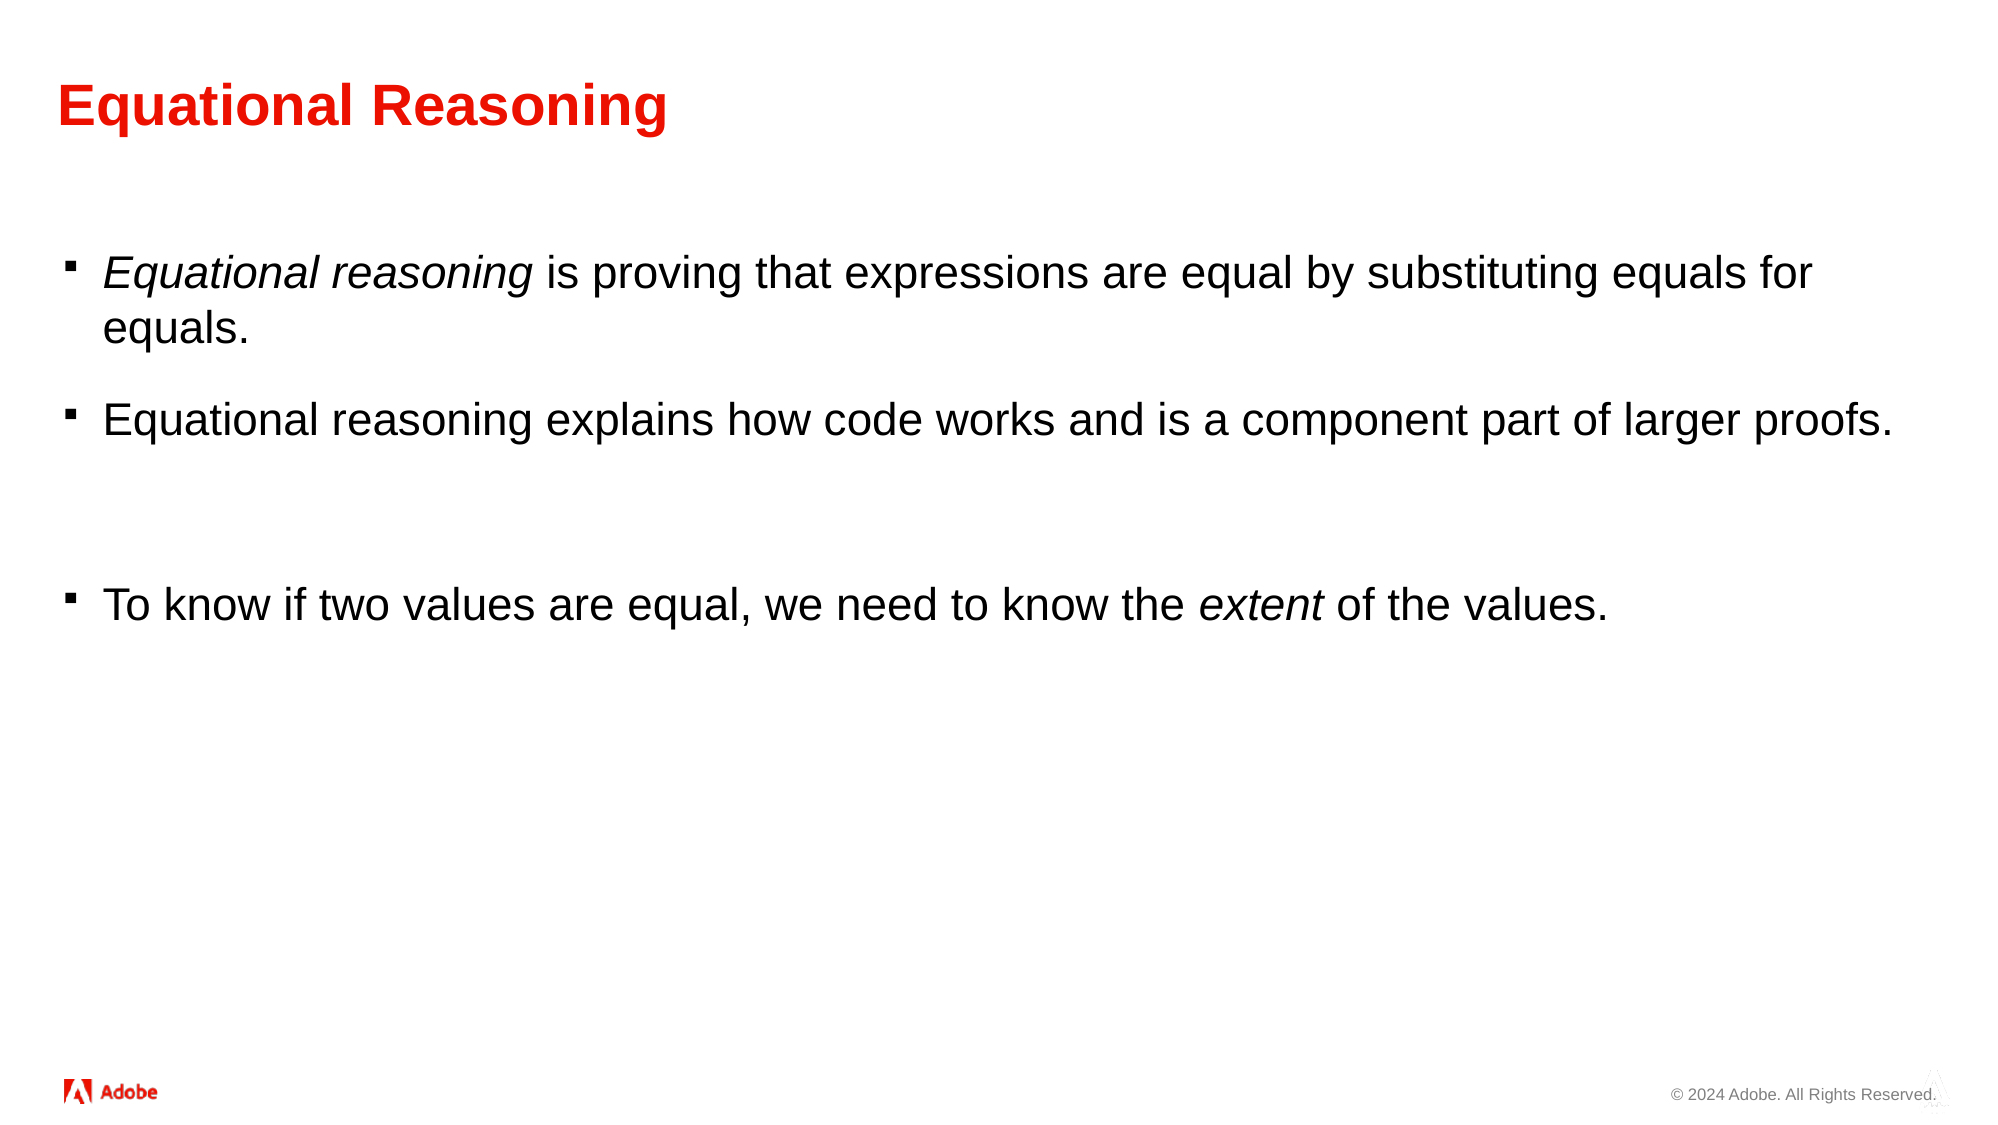

# Equational Reasoning
Equational reasoning is proving that expressions are equal by substituting equals for equals.
Equational reasoning explains how code works and is a component part of larger proofs.

To know if two values are equal, we need to know the extent of the values.
32